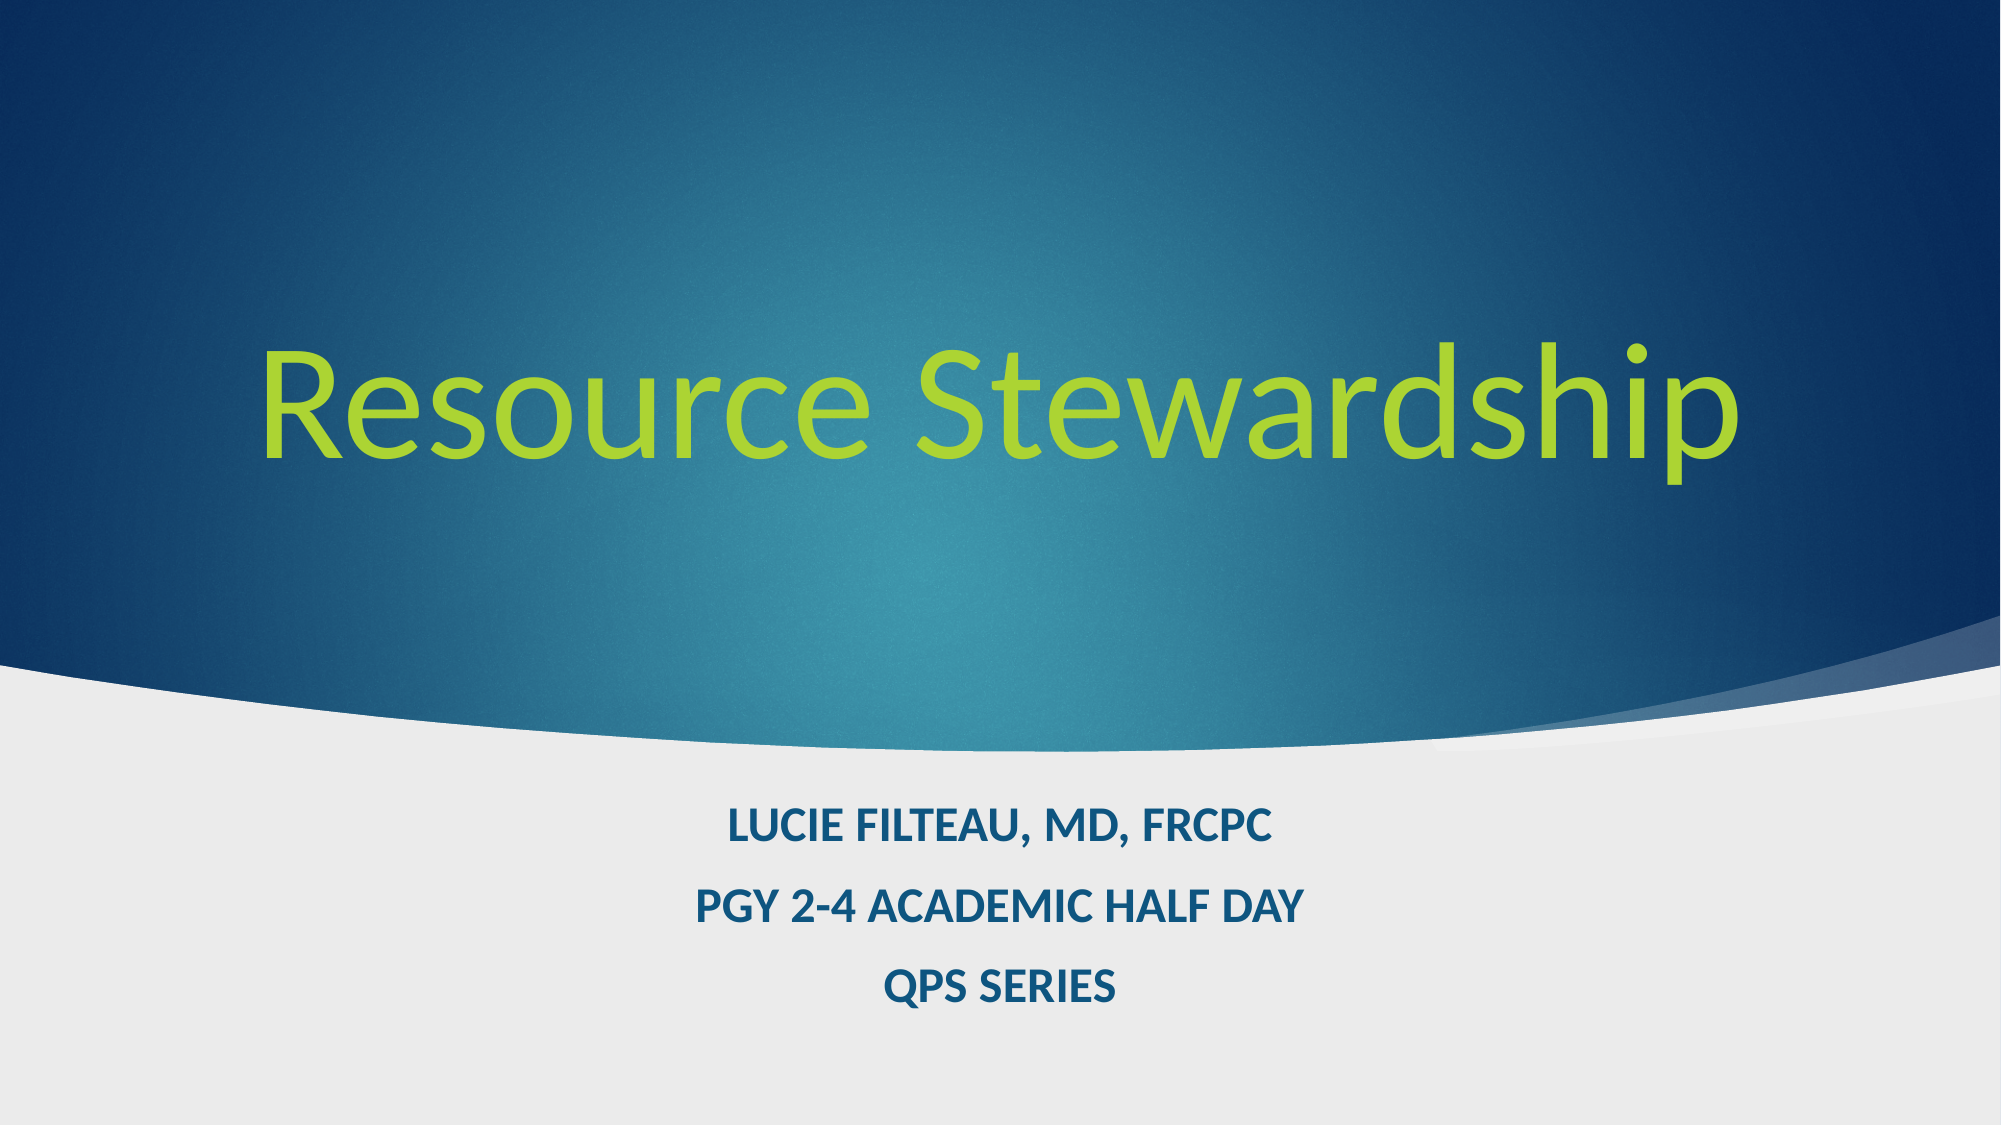

# Resource Stewardship

Lucie Filteau, MD, FRCPC
PGY 2-4 Academic half day
QPS Series